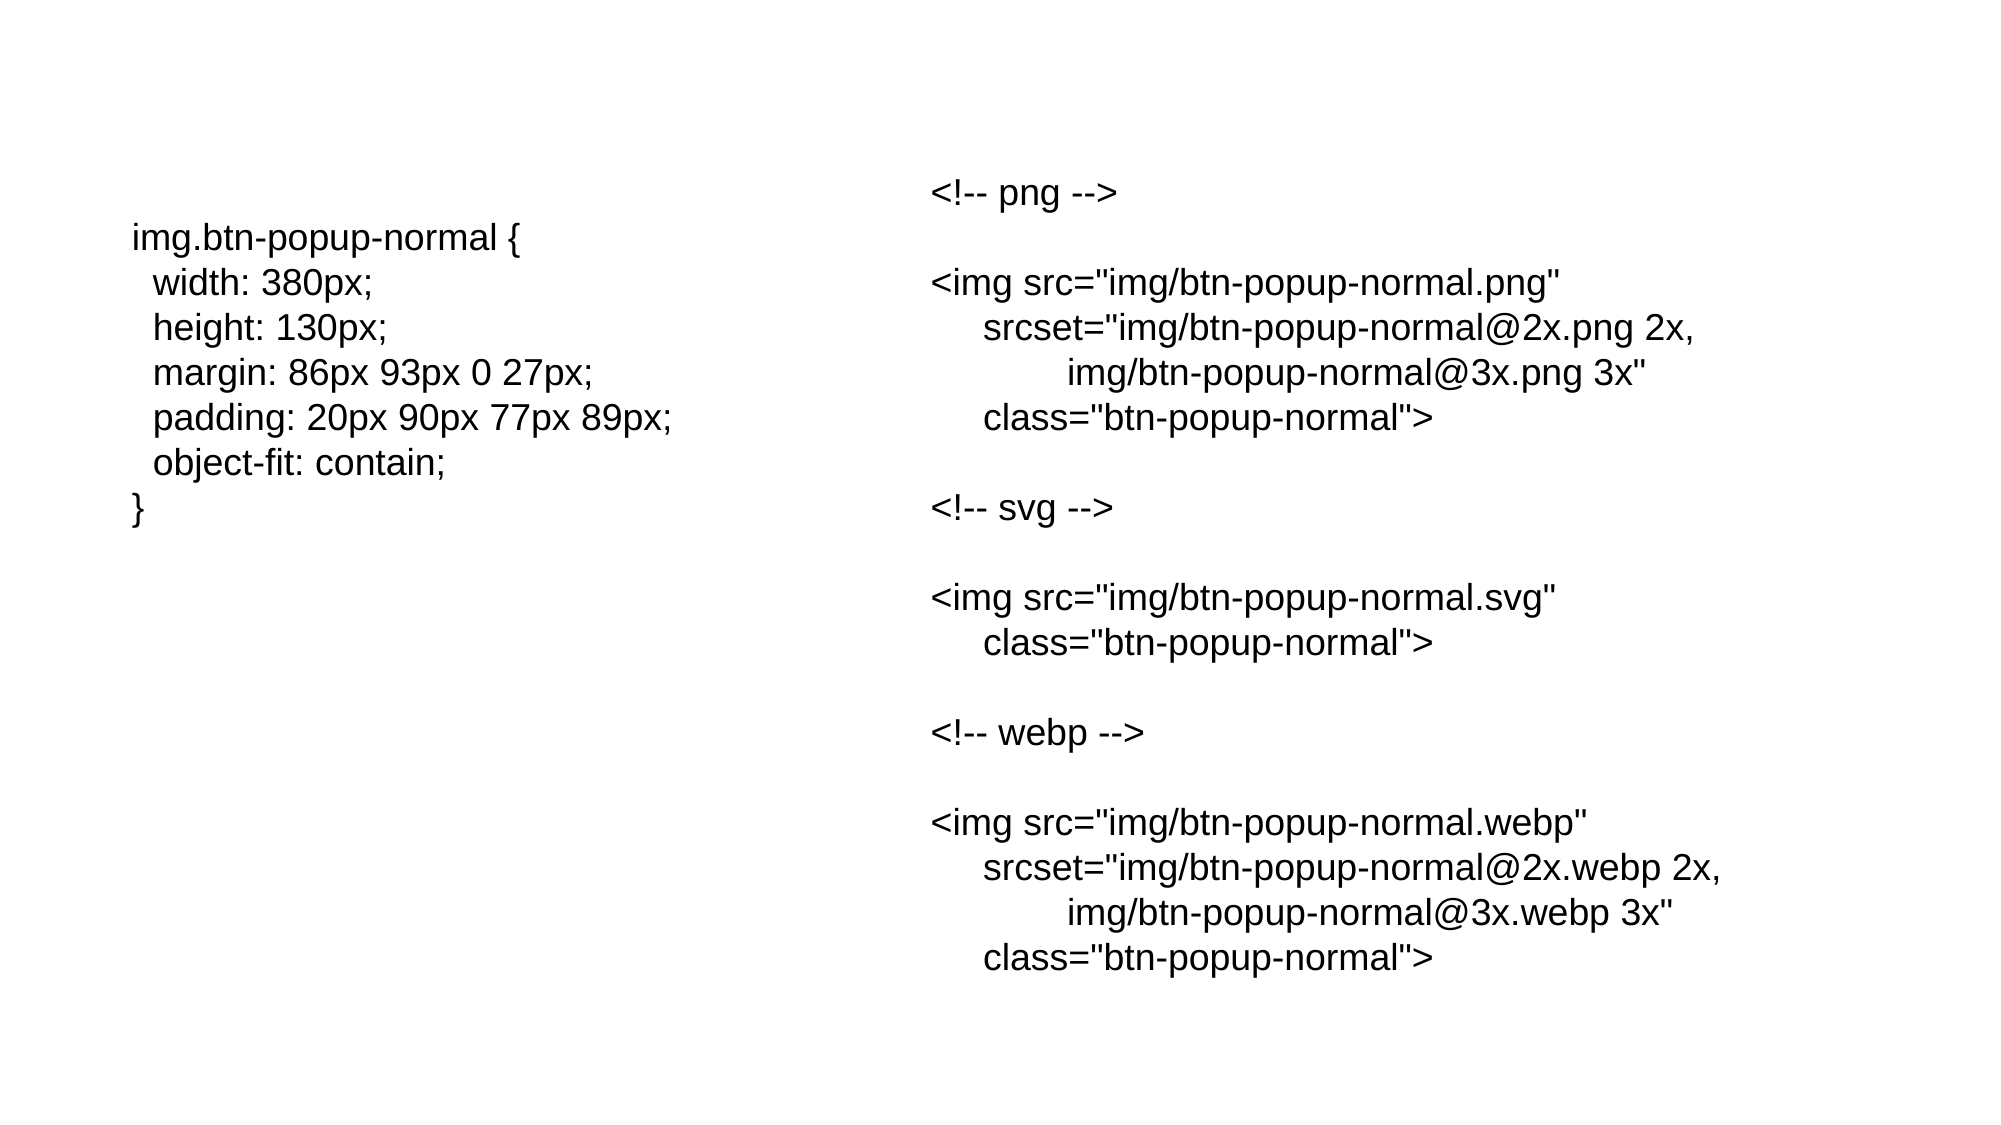

<!-- png -->

<img src="img/btn-popup-normal.png"
     srcset="img/btn-popup-normal@2x.png 2x,
             img/btn-popup-normal@3x.png 3x"
     class="btn-popup-normal">

<!-- svg -->

<img src="img/btn-popup-normal.svg"
     class="btn-popup-normal">

<!-- webp -->

<img src="img/btn-popup-normal.webp"
     srcset="img/btn-popup-normal@2x.webp 2x,
             img/btn-popup-normal@3x.webp 3x"
     class="btn-popup-normal">
img.btn-popup-normal {
  width: 380px;
  height: 130px;
  margin: 86px 93px 0 27px;
  padding: 20px 90px 77px 89px;
  object-fit: contain;
}